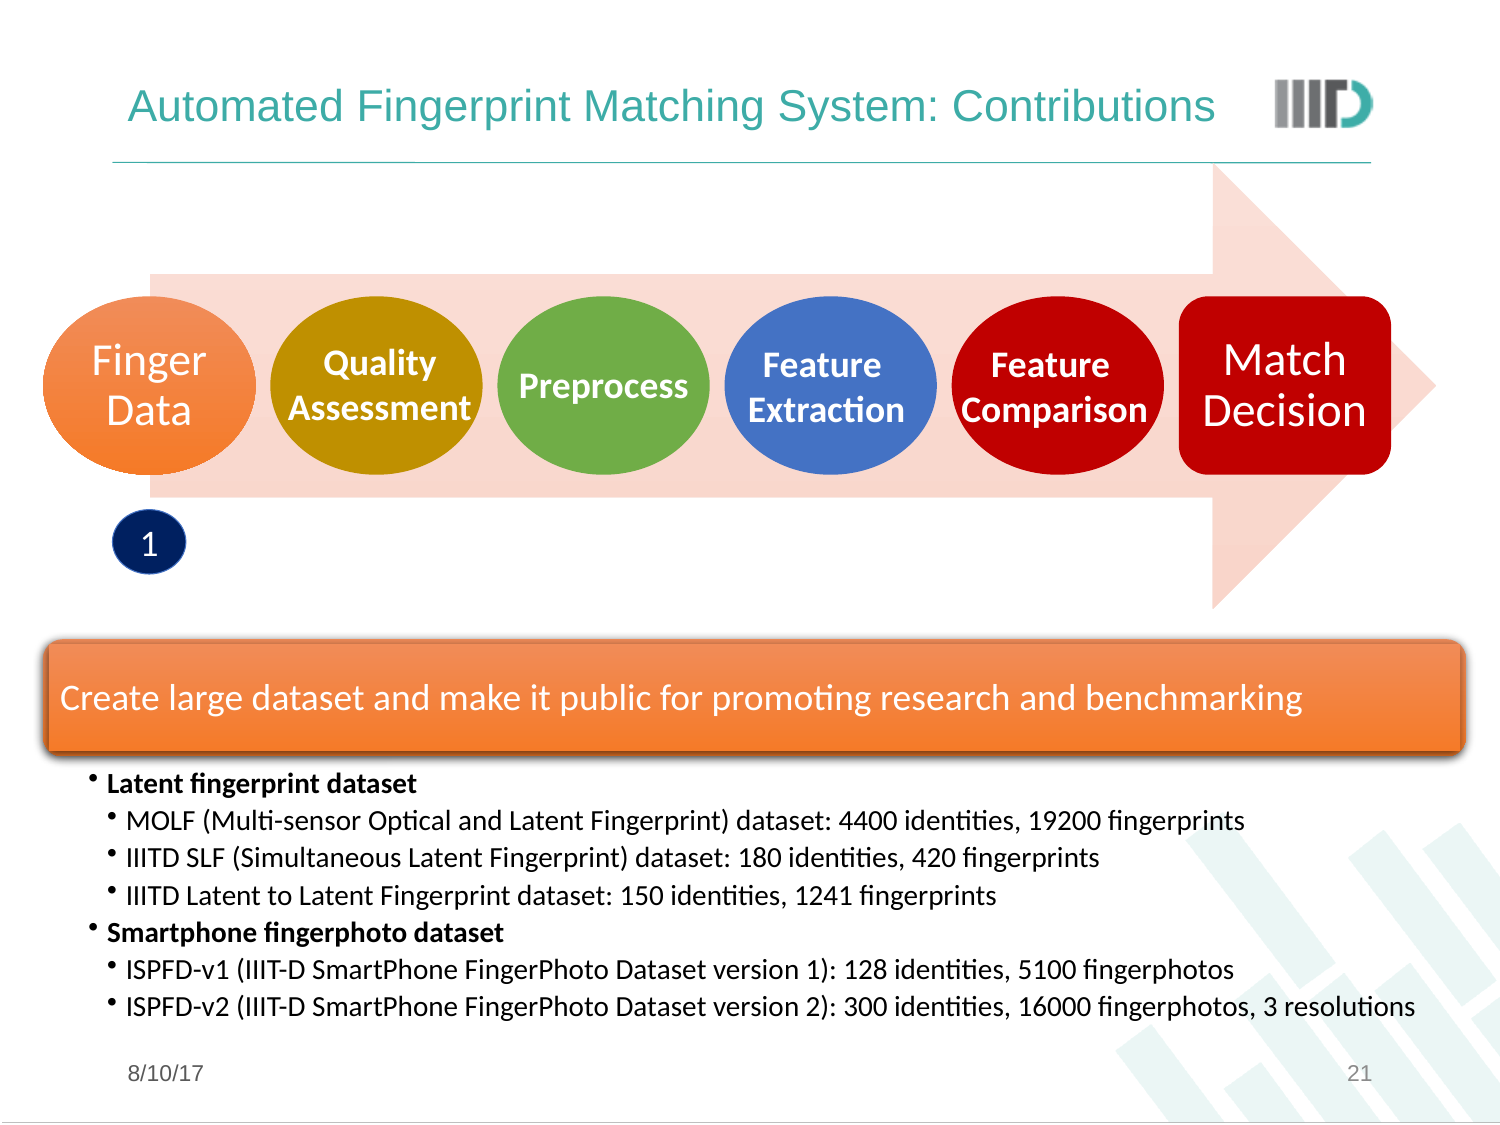

# Automated Fingerprint Matching System: Contributions

Finger Data

Match Decision
Quality Assessment
Feature
Extraction
Feature
Comparison
Preprocess
1

Create large dataset and make it public for promoting research and benchmarking

Latent fingerprint dataset
MOLF (Multi-sensor Optical and Latent Fingerprint) dataset: 4400 identities, 19200 fingerprints
IIITD SLF (Simultaneous Latent Fingerprint) dataset: 180 identities, 420 fingerprints
IIITD Latent to Latent Fingerprint dataset: 150 identities, 1241 fingerprints
Smartphone fingerphoto dataset
ISPFD-v1 (IIIT-D SmartPhone FingerPhoto Dataset version 1): 128 identities, 5100 fingerphotos
ISPFD-v2 (IIIT-D SmartPhone FingerPhoto Dataset version 2): 300 identities, 16000 fingerphotos, 3 resolutions
8/10/17
21